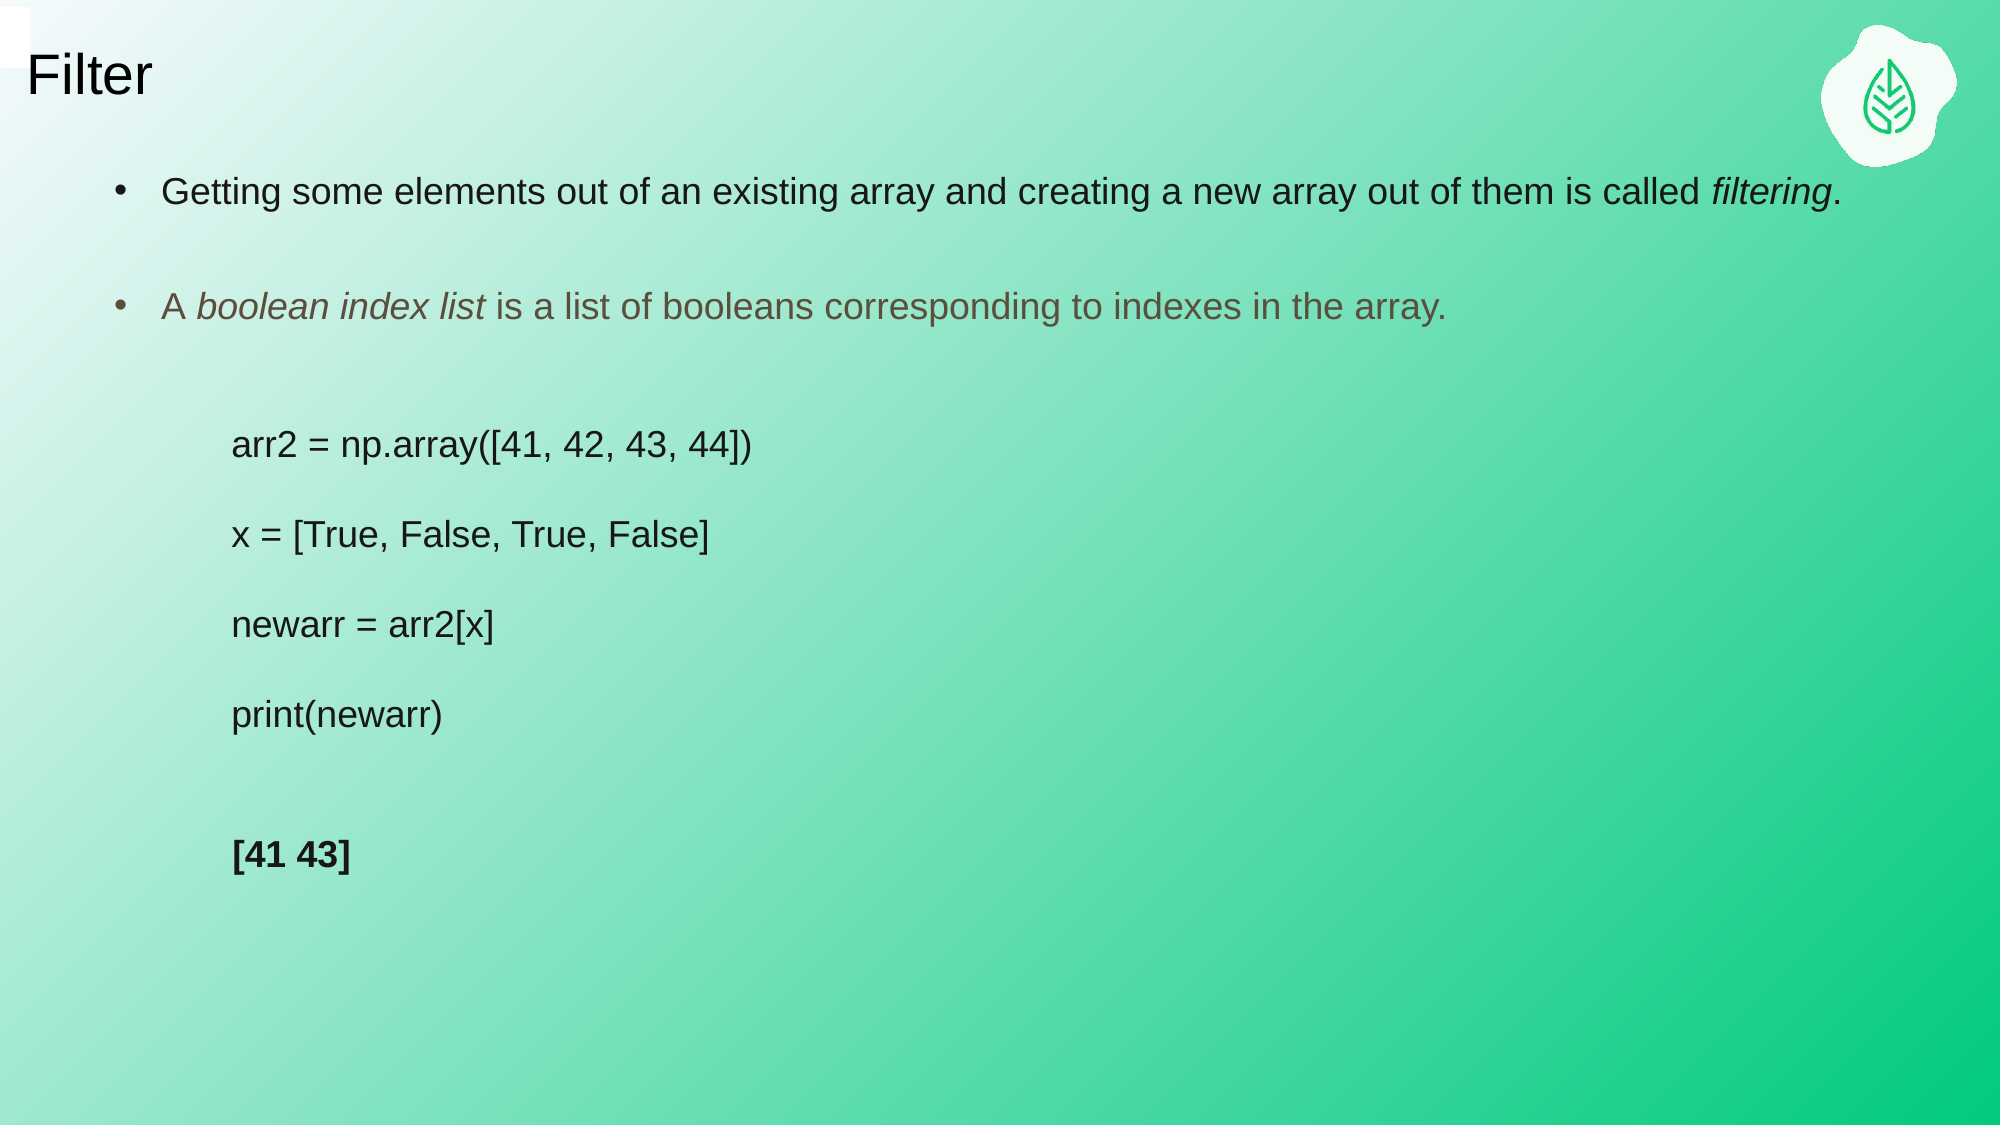

Filter
Getting some elements out of an existing array and creating a new array out of them is called filtering.

A boolean index list is a list of booleans corresponding to indexes in the array.
arr2 = np.array([41, 42, 43, 44])
x = [True, False, True, False]
newarr = arr2[x]
print(newarr)
[41 43]